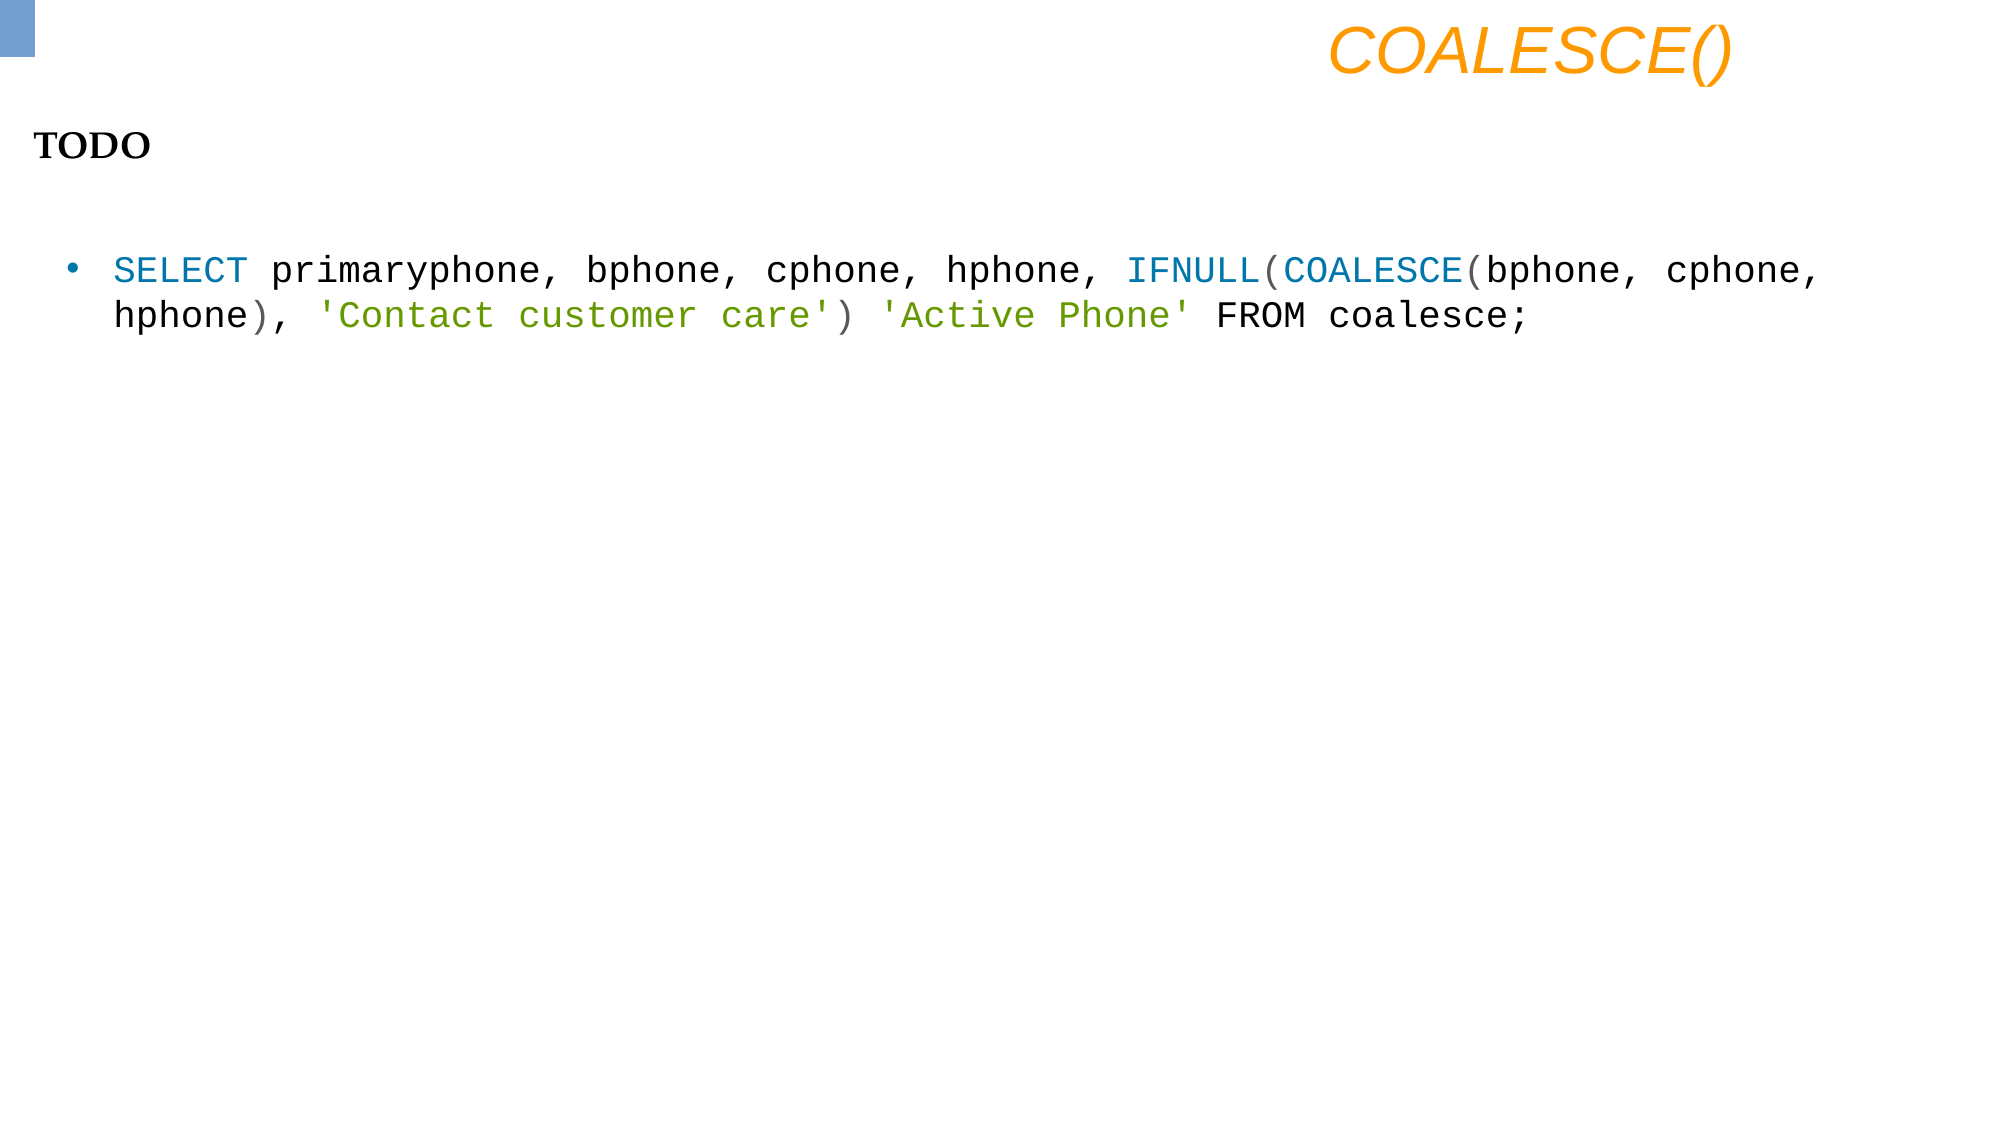

COALESCE()
TODO
SELECT primaryphone, bphone, cphone, hphone, IFNULL(COALESCE(bphone, cphone, hphone), 'Contact customer care') 'Active Phone' FROM coalesce;